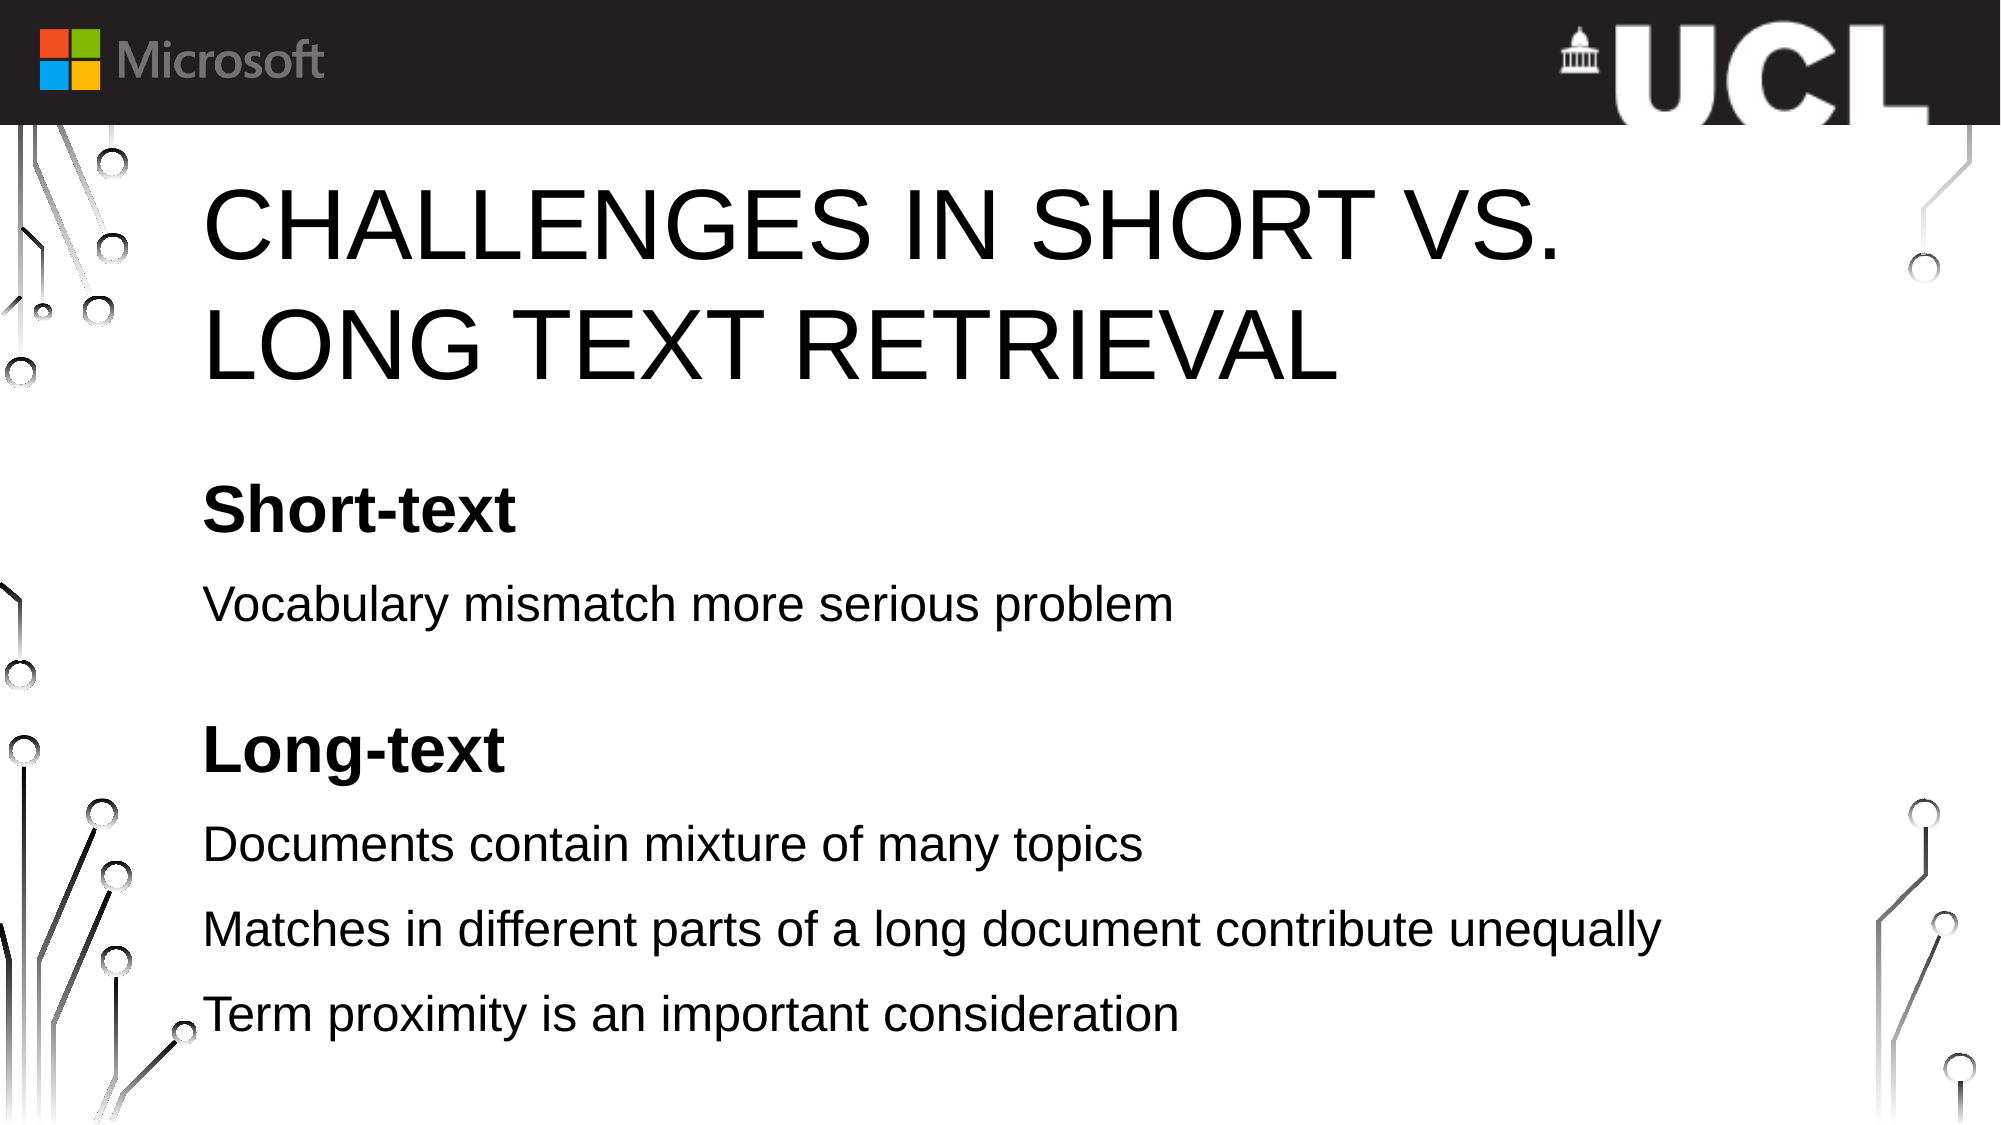

# Challenges in short vs. long text retrieval
Short-text
Vocabulary mismatch more serious problem
Long-text
Documents contain mixture of many topics
Matches in different parts of a long document contribute unequally
Term proximity is an important consideration